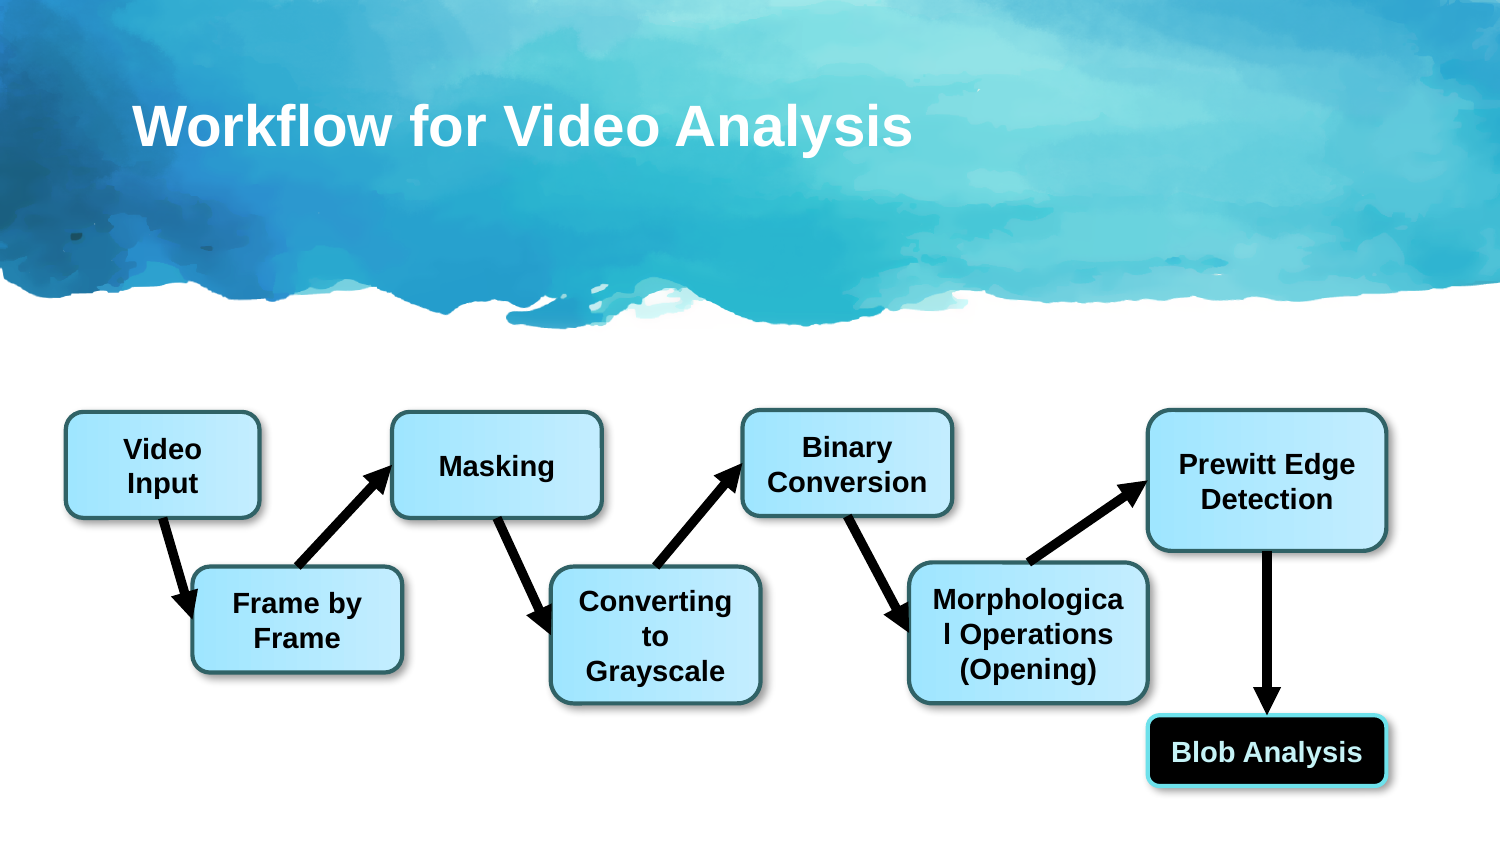

# Workflow for Video Analysis
Binary Conversion
Prewitt Edge Detection
Video Input
Masking
Morphological Operations (Opening)
Frame by Frame
Converting to Grayscale
Blob Analysis